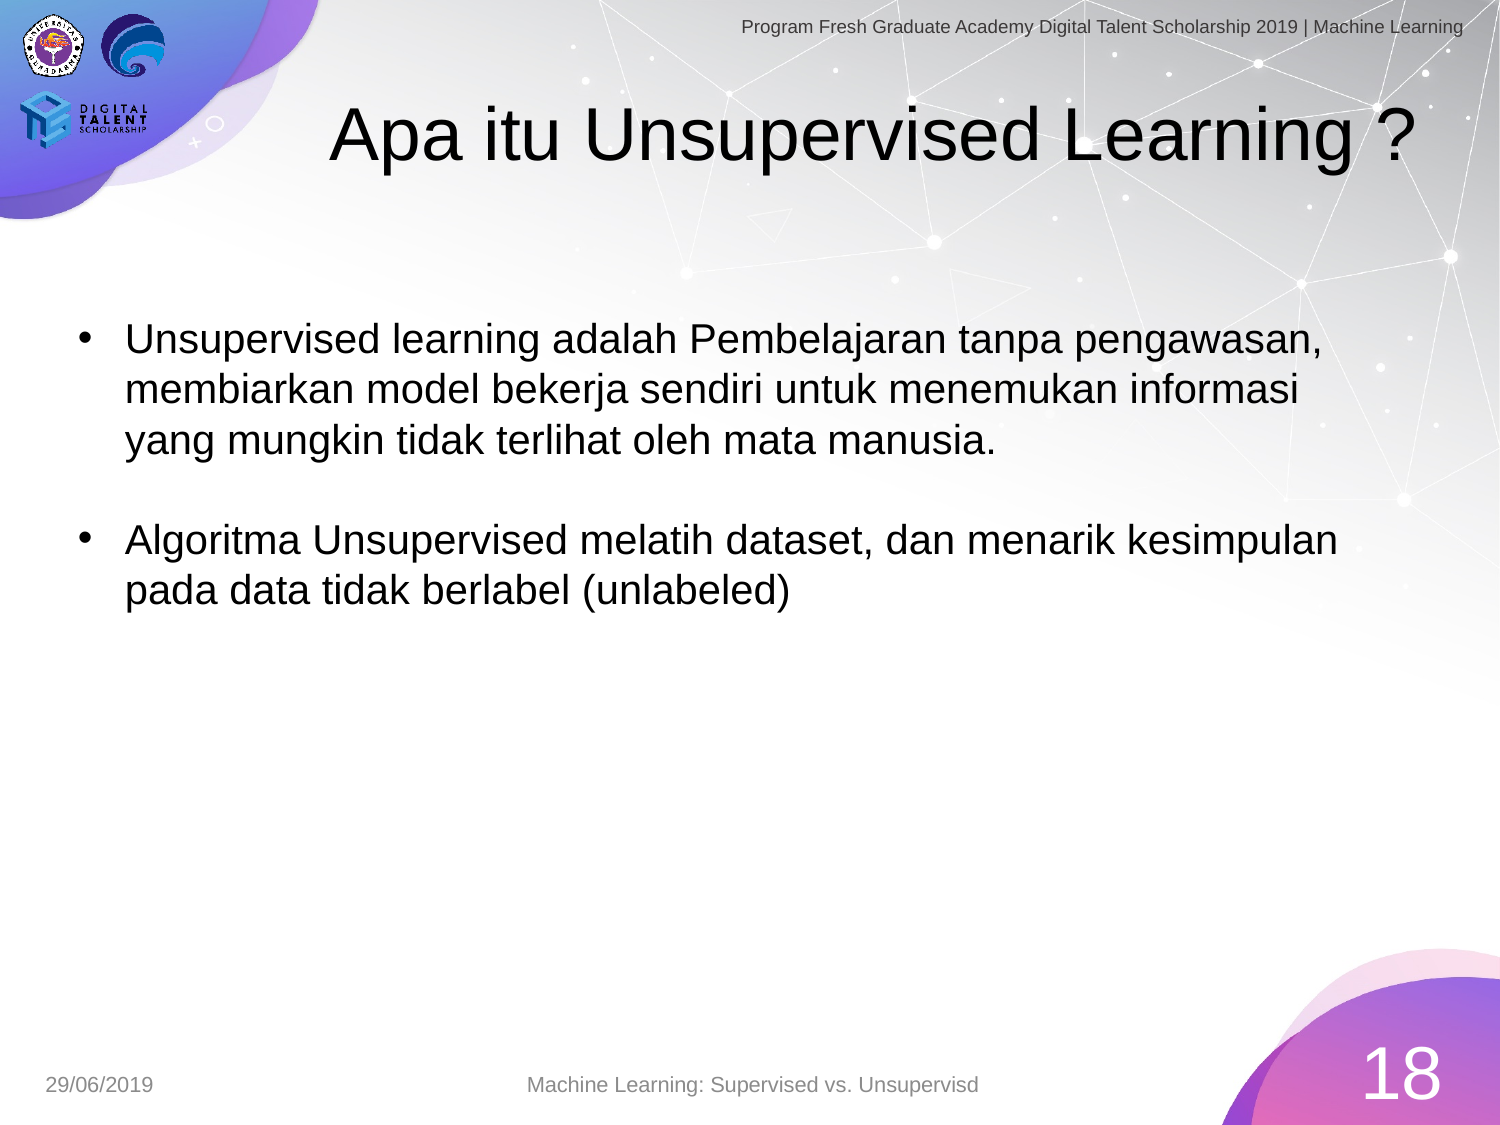

# Apa itu Unsupervised Learning ?

Unsupervised learning adalah Pembelajaran tanpa pengawasan, membiarkan model bekerja sendiri untuk menemukan informasi yang mungkin tidak terlihat oleh mata manusia.

Algoritma Unsupervised melatih dataset, dan menarik kesimpulan pada data tidak berlabel (unlabeled)
18
Machine Learning: Supervised vs. Unsupervisd
29/06/2019